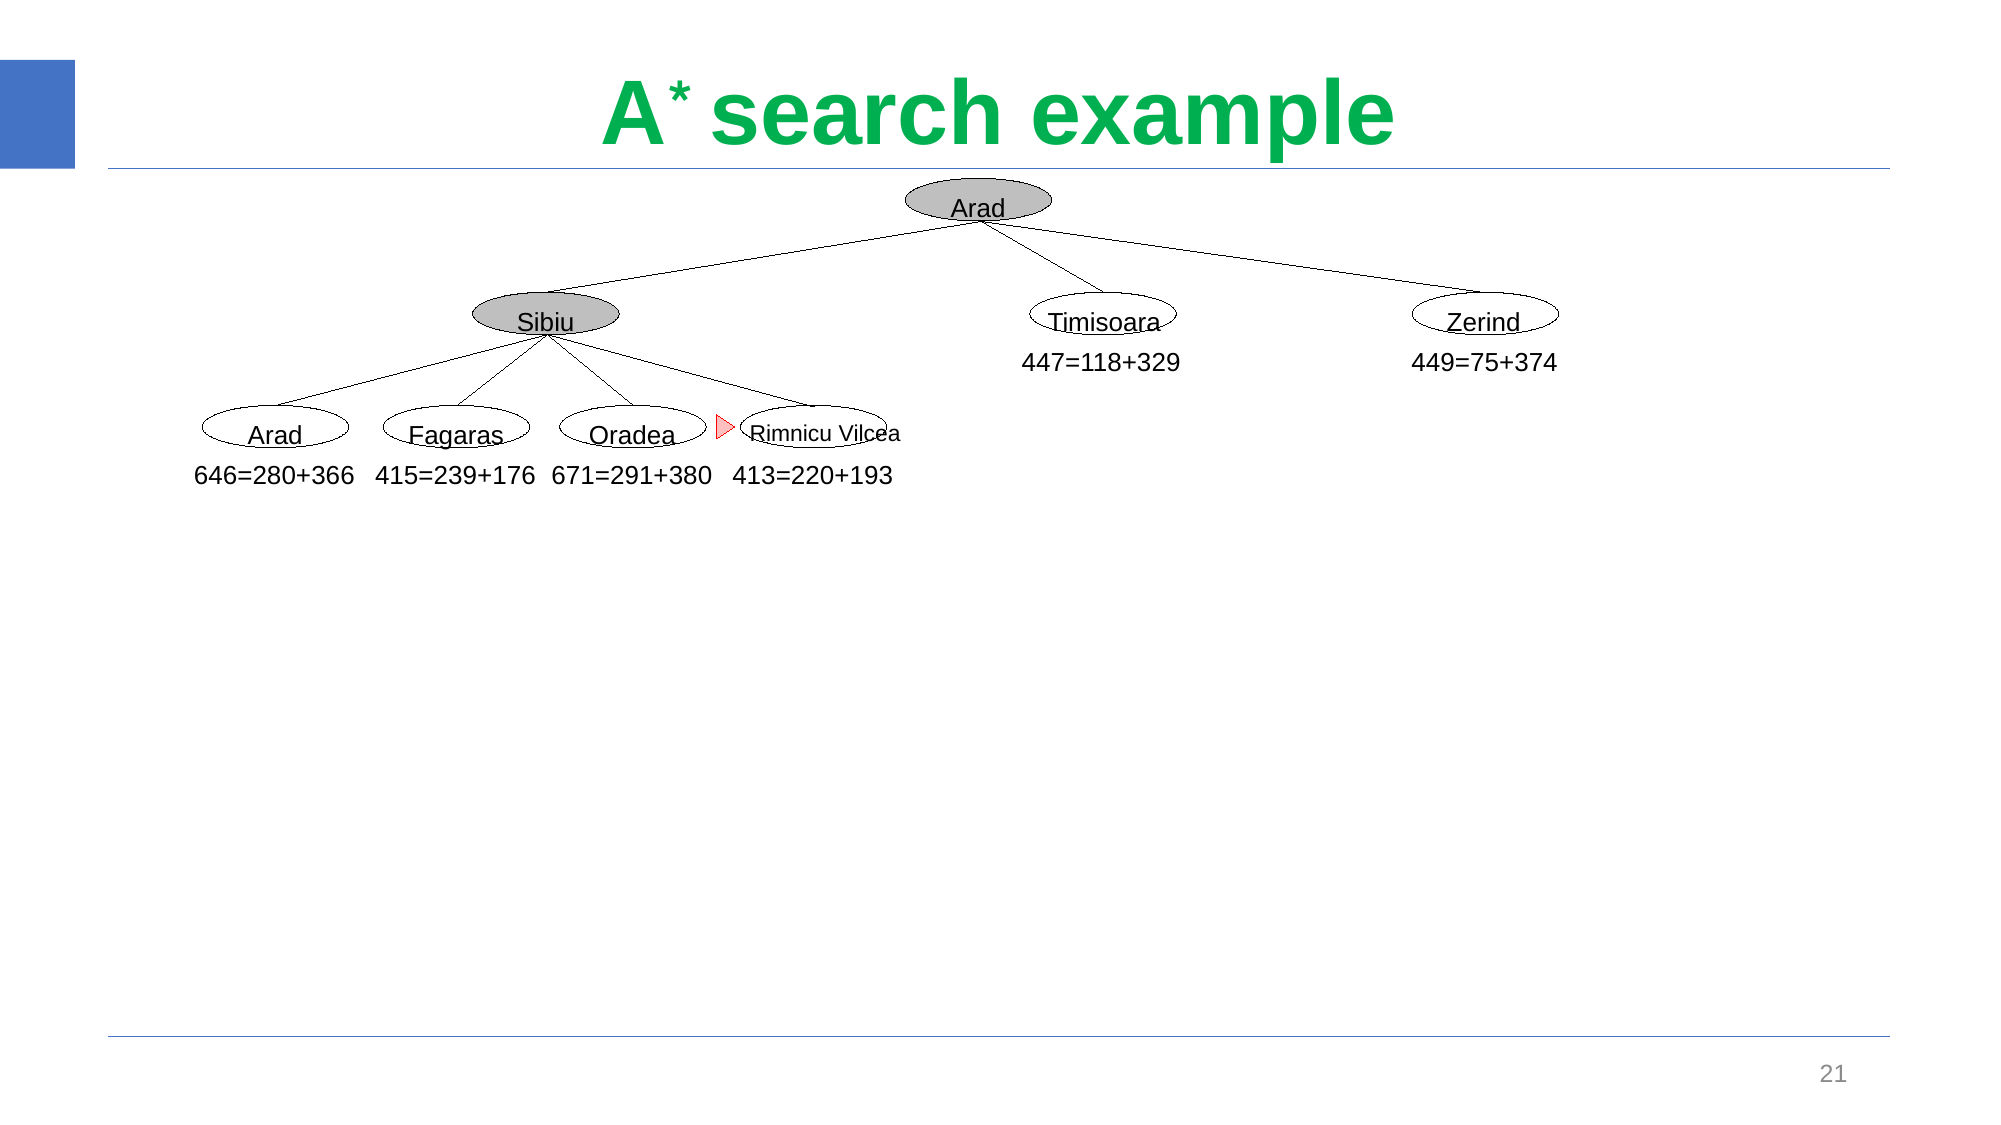

# A∗ search example

Arad

Timisoara
Zerind
Sibiu

447=118+329
449=75+374

Arad
Fagaras
Oradea
Rimnicu Vilcea
646=280+366
415=239+176
671=291+380
413=220+193
21